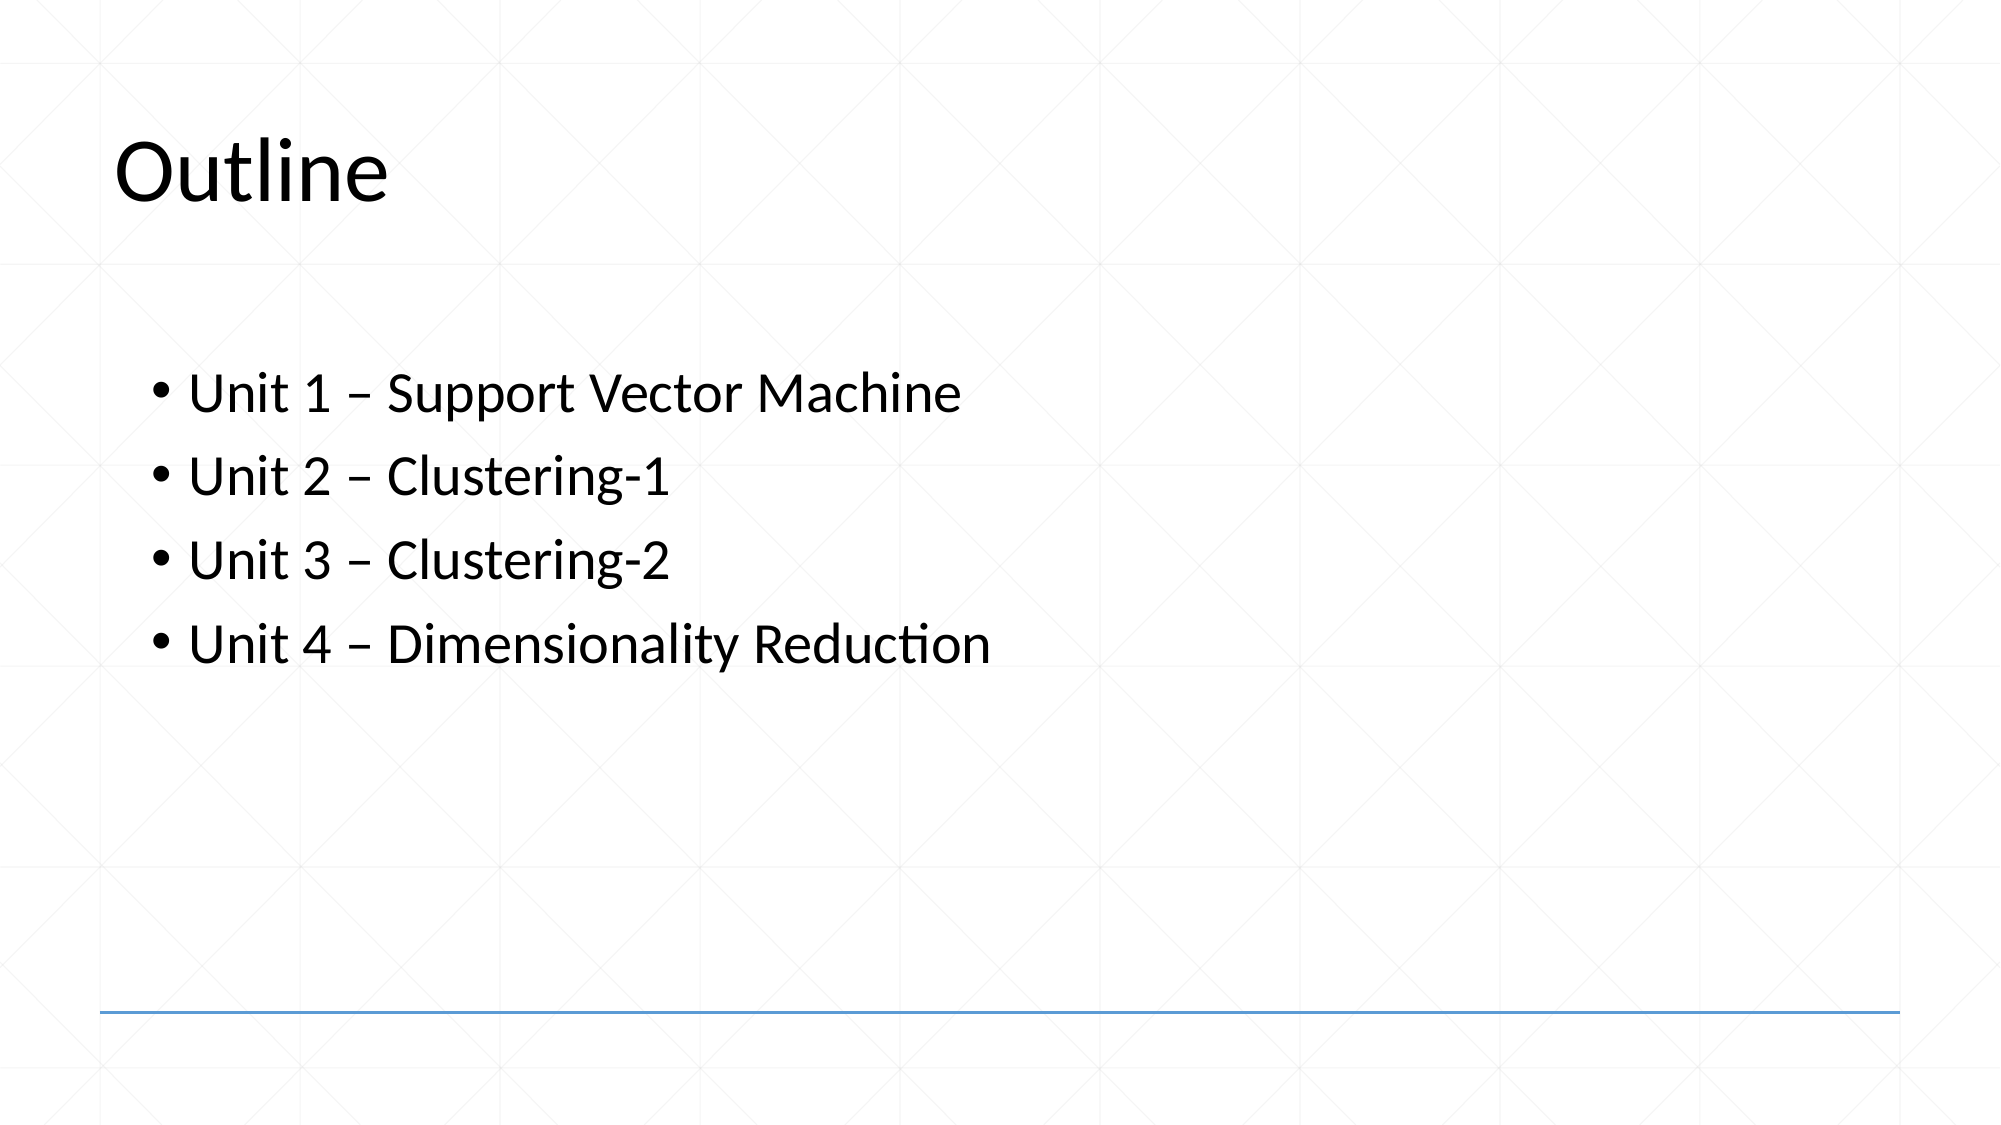

# Outline
Unit 1 – Support Vector Machine
Unit 2 – Clustering-1
Unit 3 – Clustering-2
Unit 4 – Dimensionality Reduction